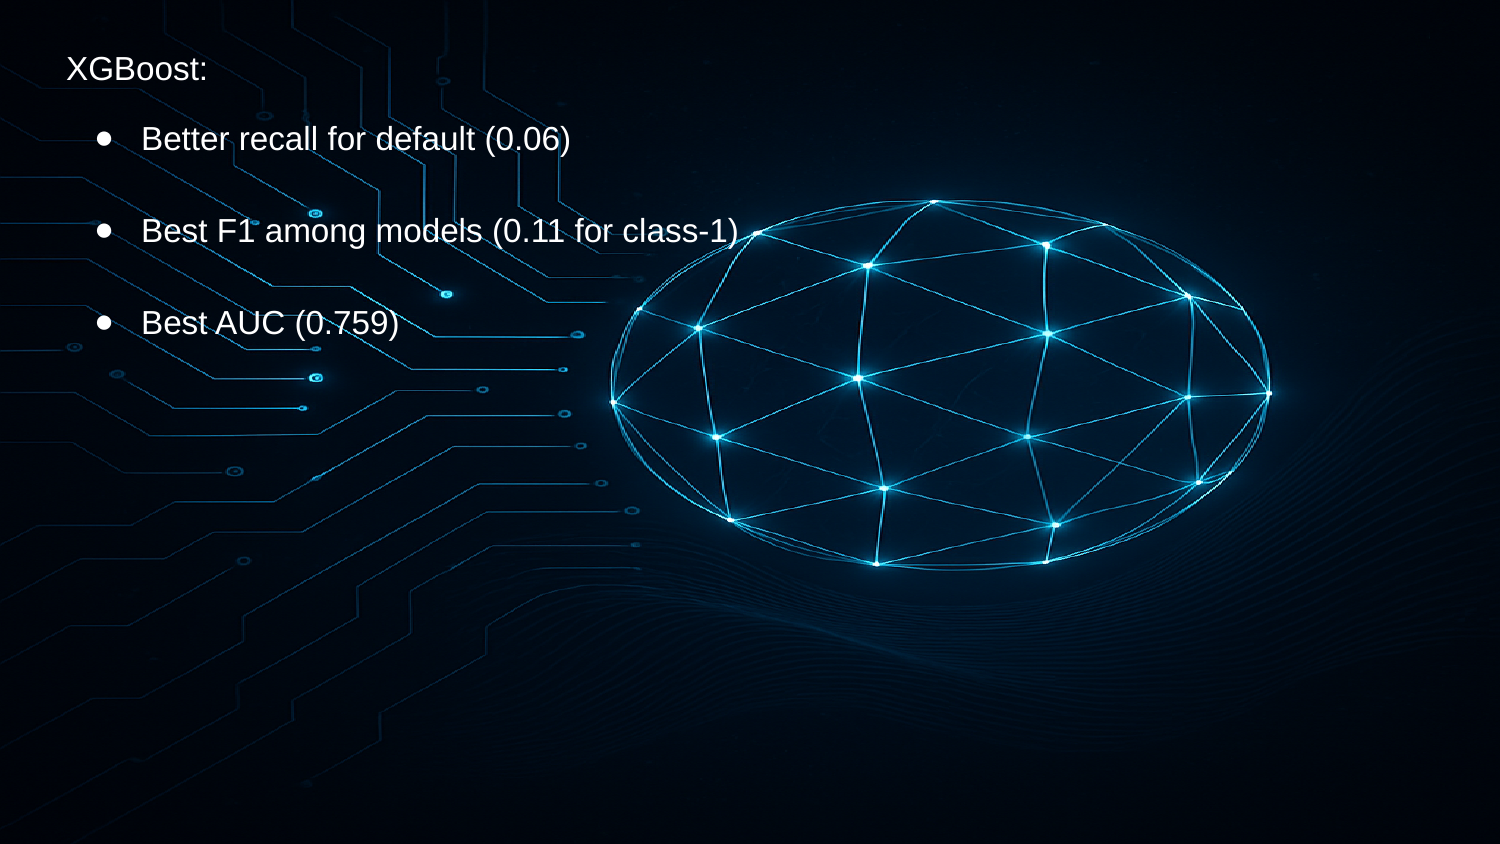

XGBoost:
Better recall for default (0.06)
Best F1 among models (0.11 for class-1)
Best AUC (0.759)